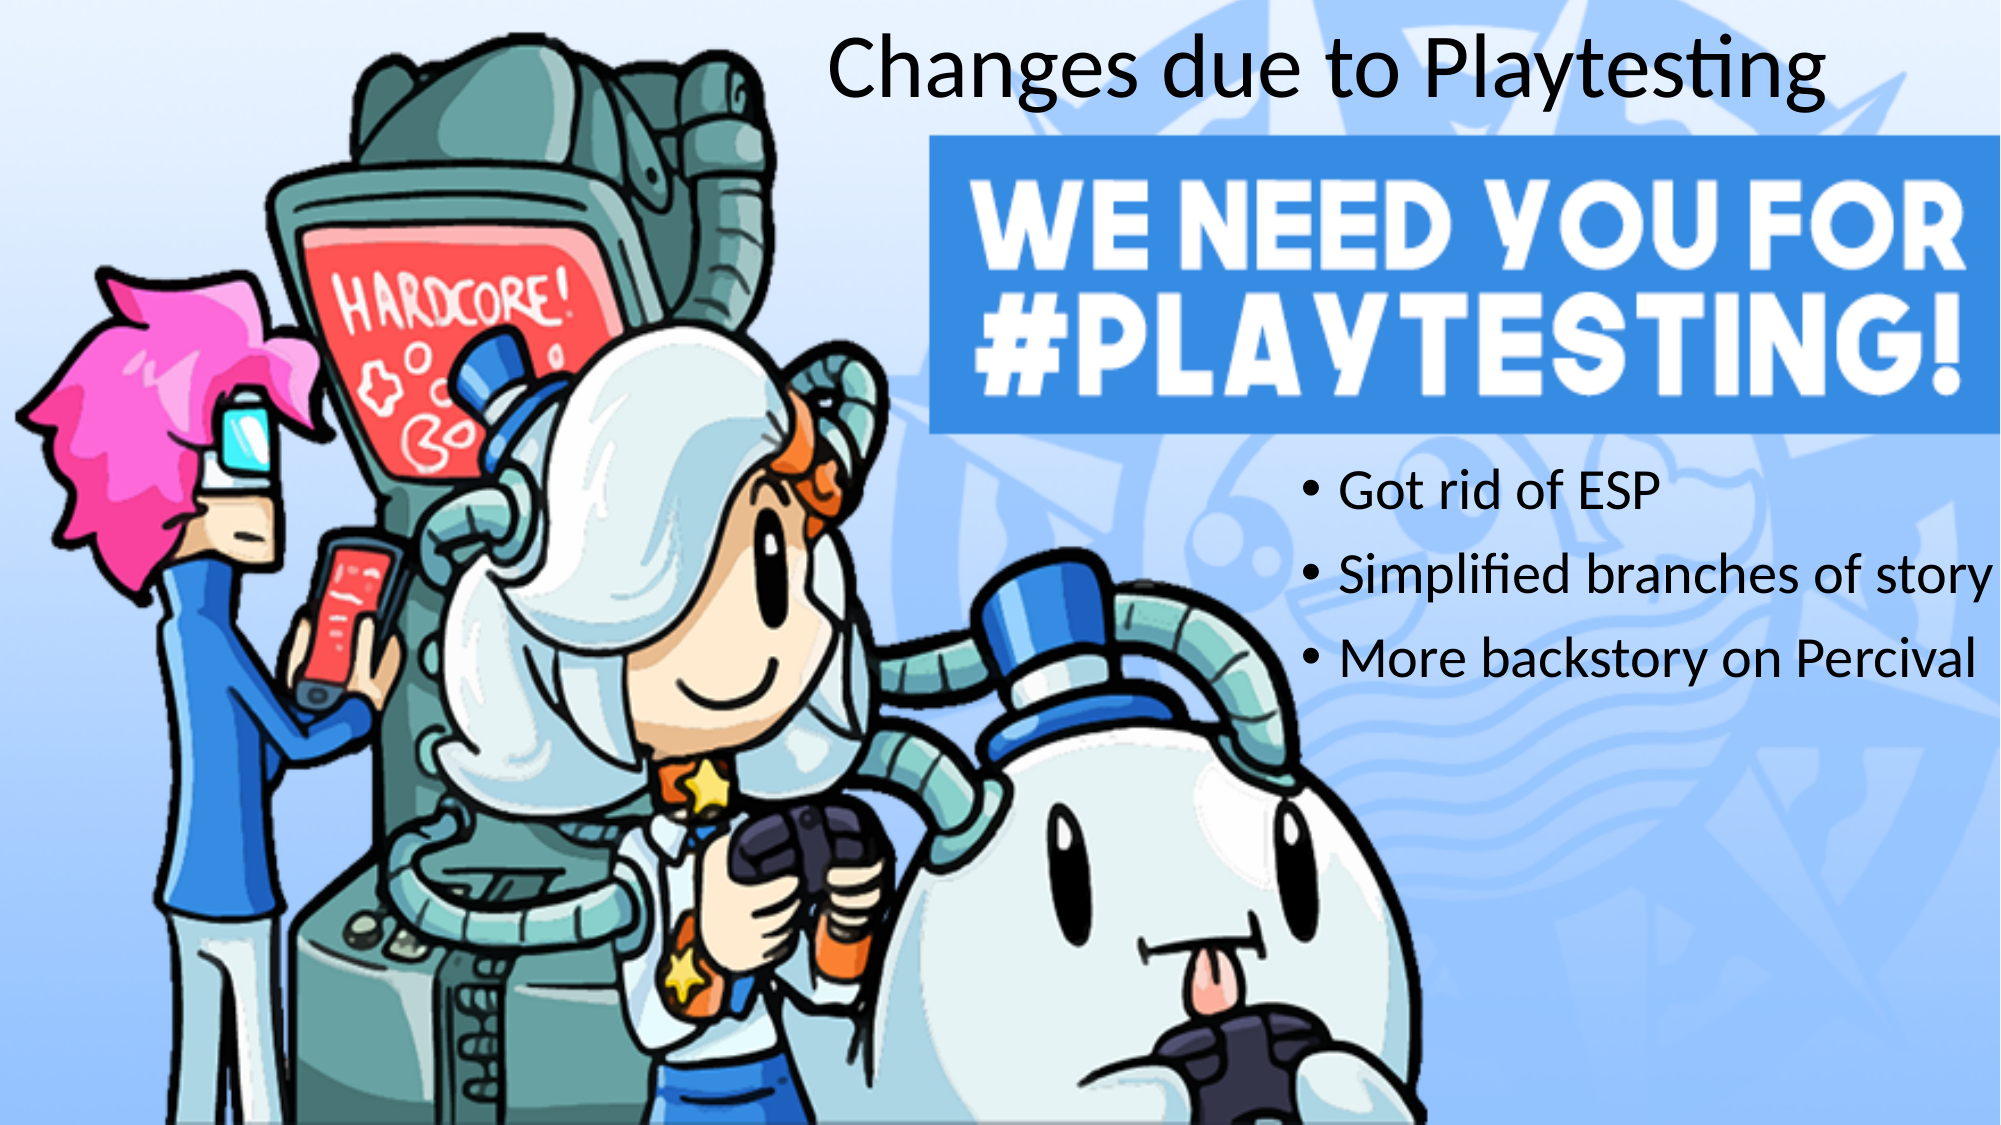

# Changes due to Playtesting
Got rid of ESP
Simplified branches of story
More backstory on Percival